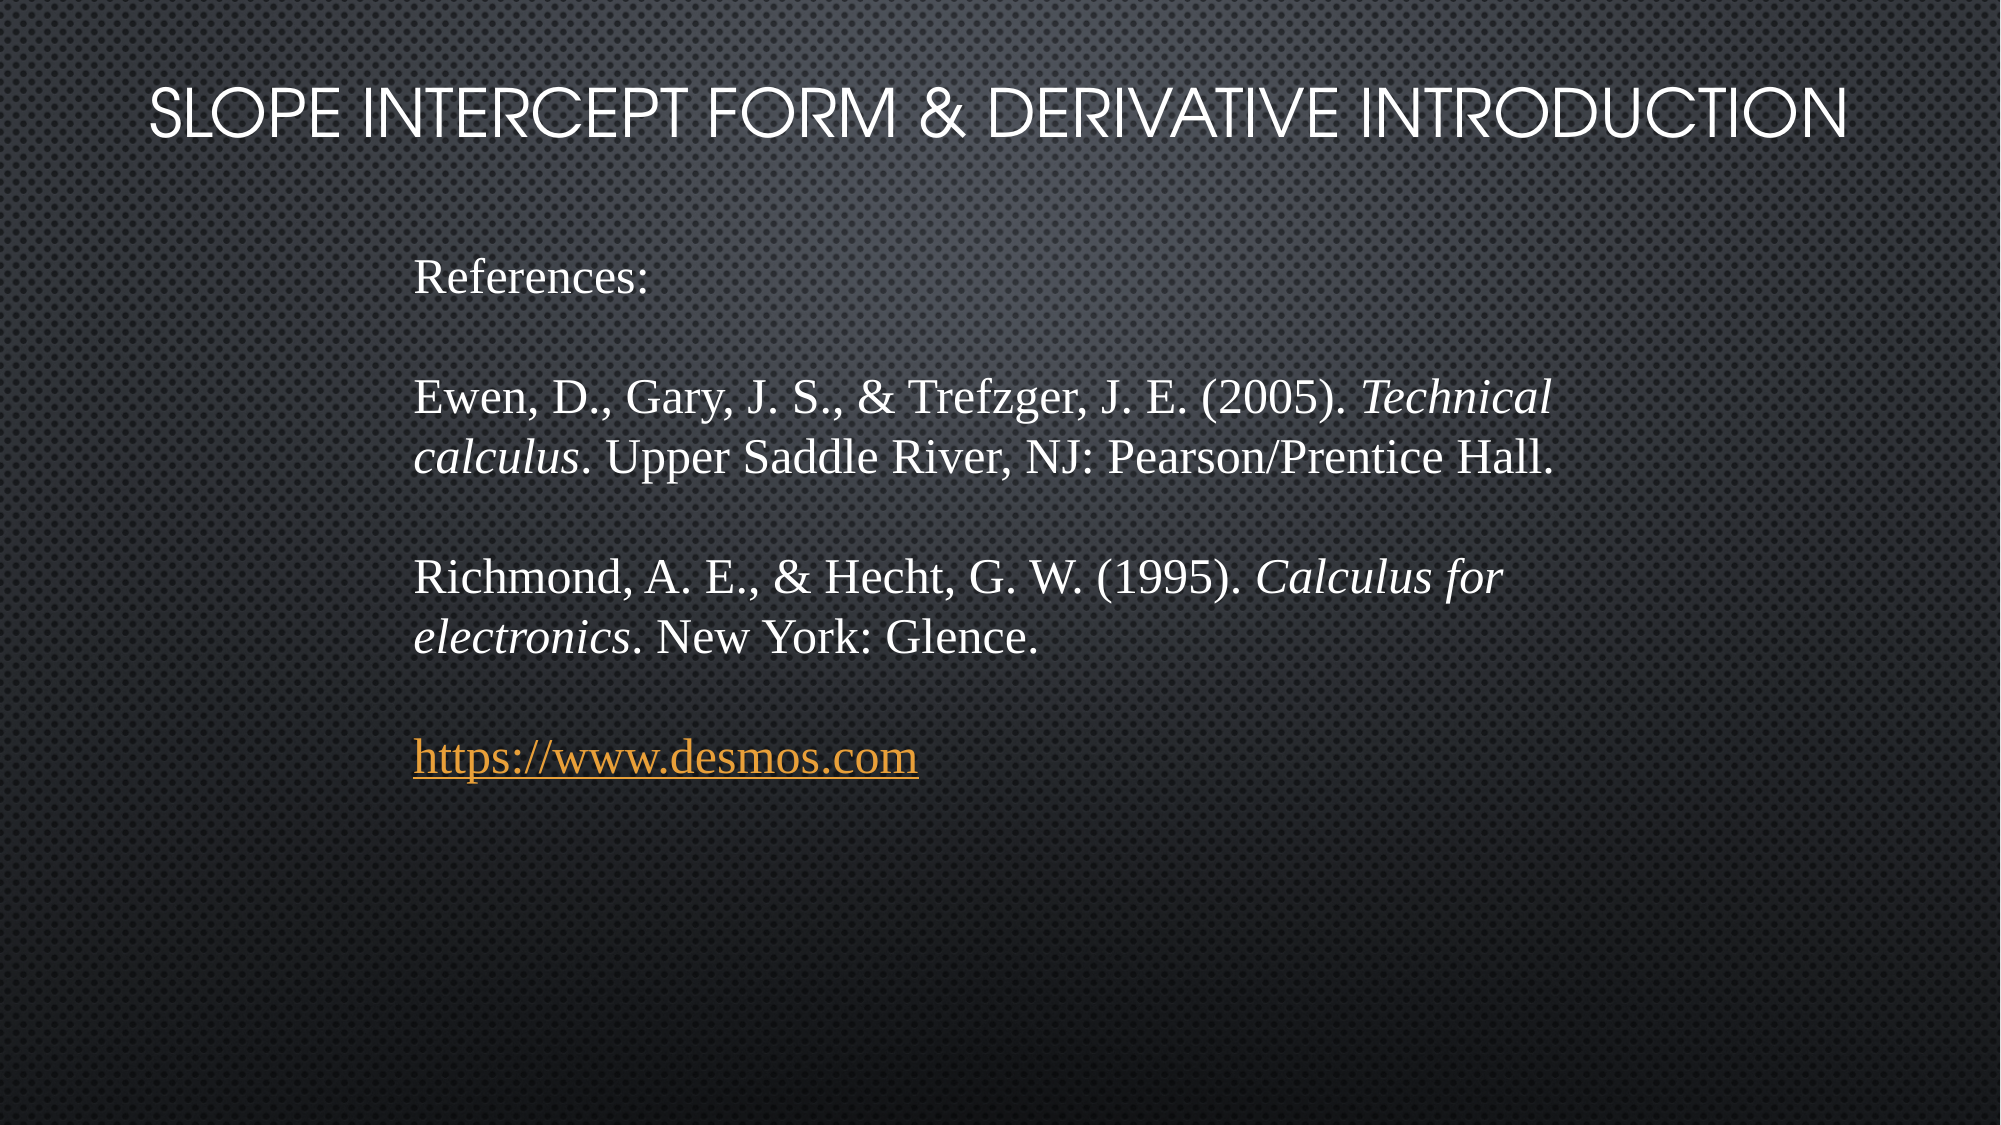

# Slope intercept form & Derivative Introduction
References:

Ewen, D., Gary, J. S., & Trefzger, J. E. (2005). Technical calculus. Upper Saddle River, NJ: Pearson/Prentice Hall.

Richmond, A. E., & Hecht, G. W. (1995). Calculus for electronics. New York: Glence.

https://www.desmos.com